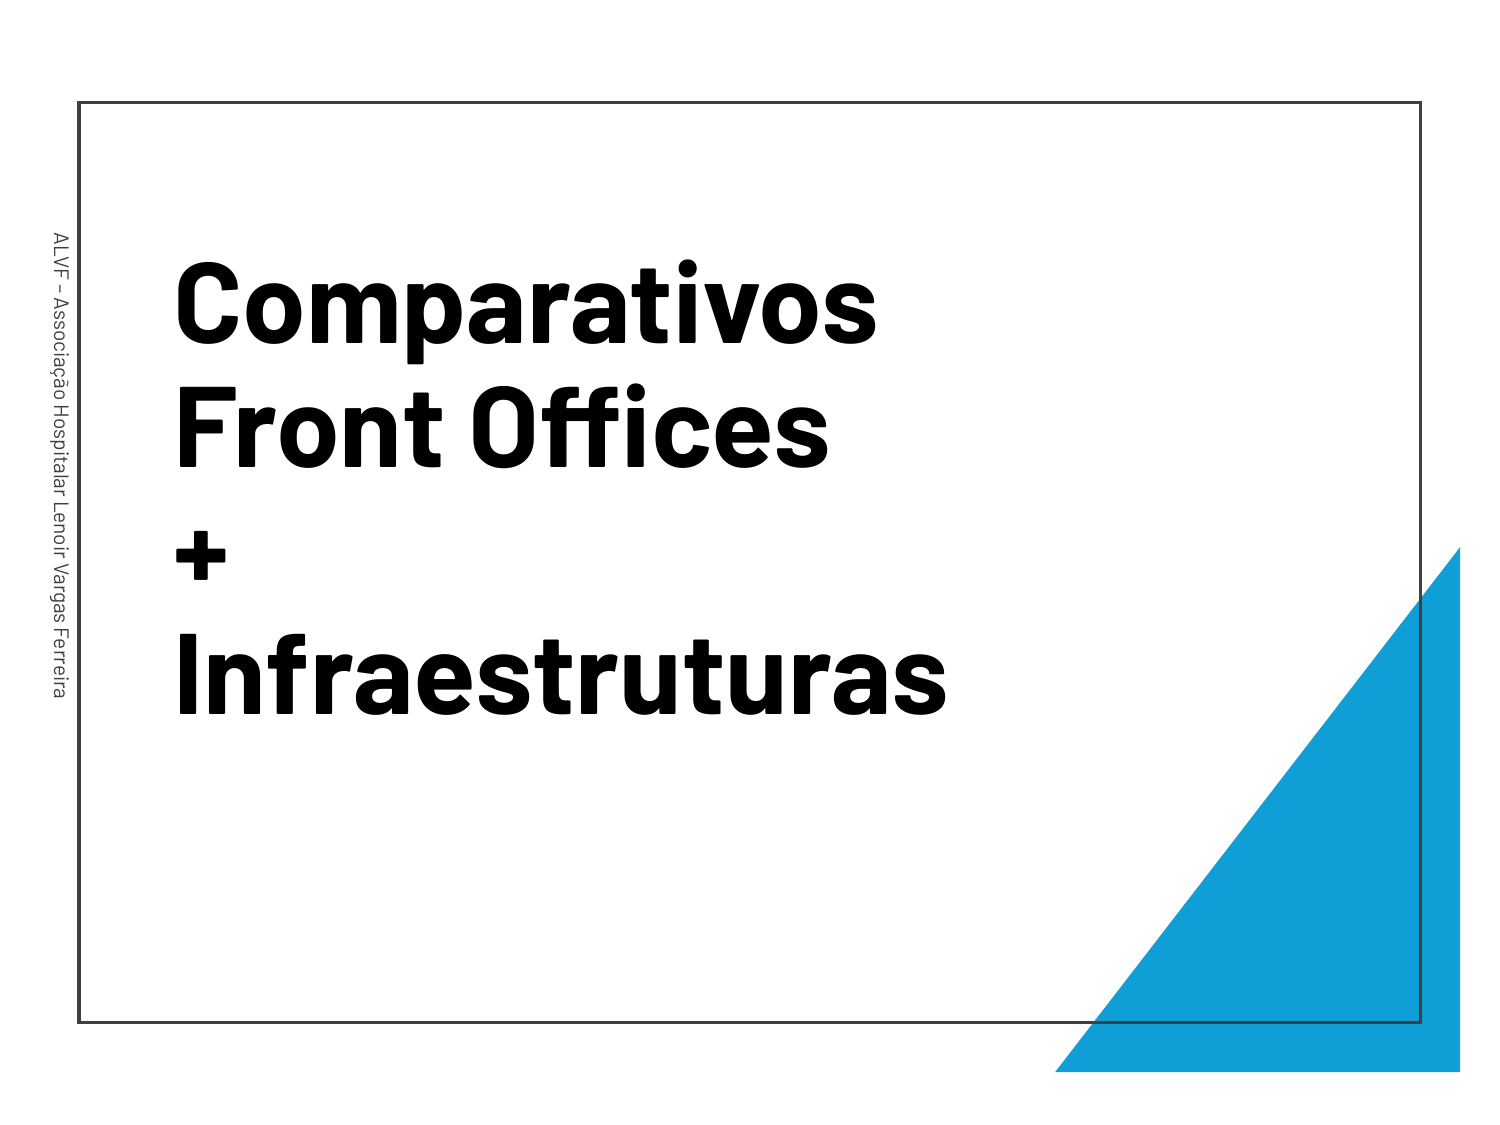

# Comparativos Front Offices + Infraestruturas
ALVF – Associação Hospitalar Lenoir Vargas Ferreira